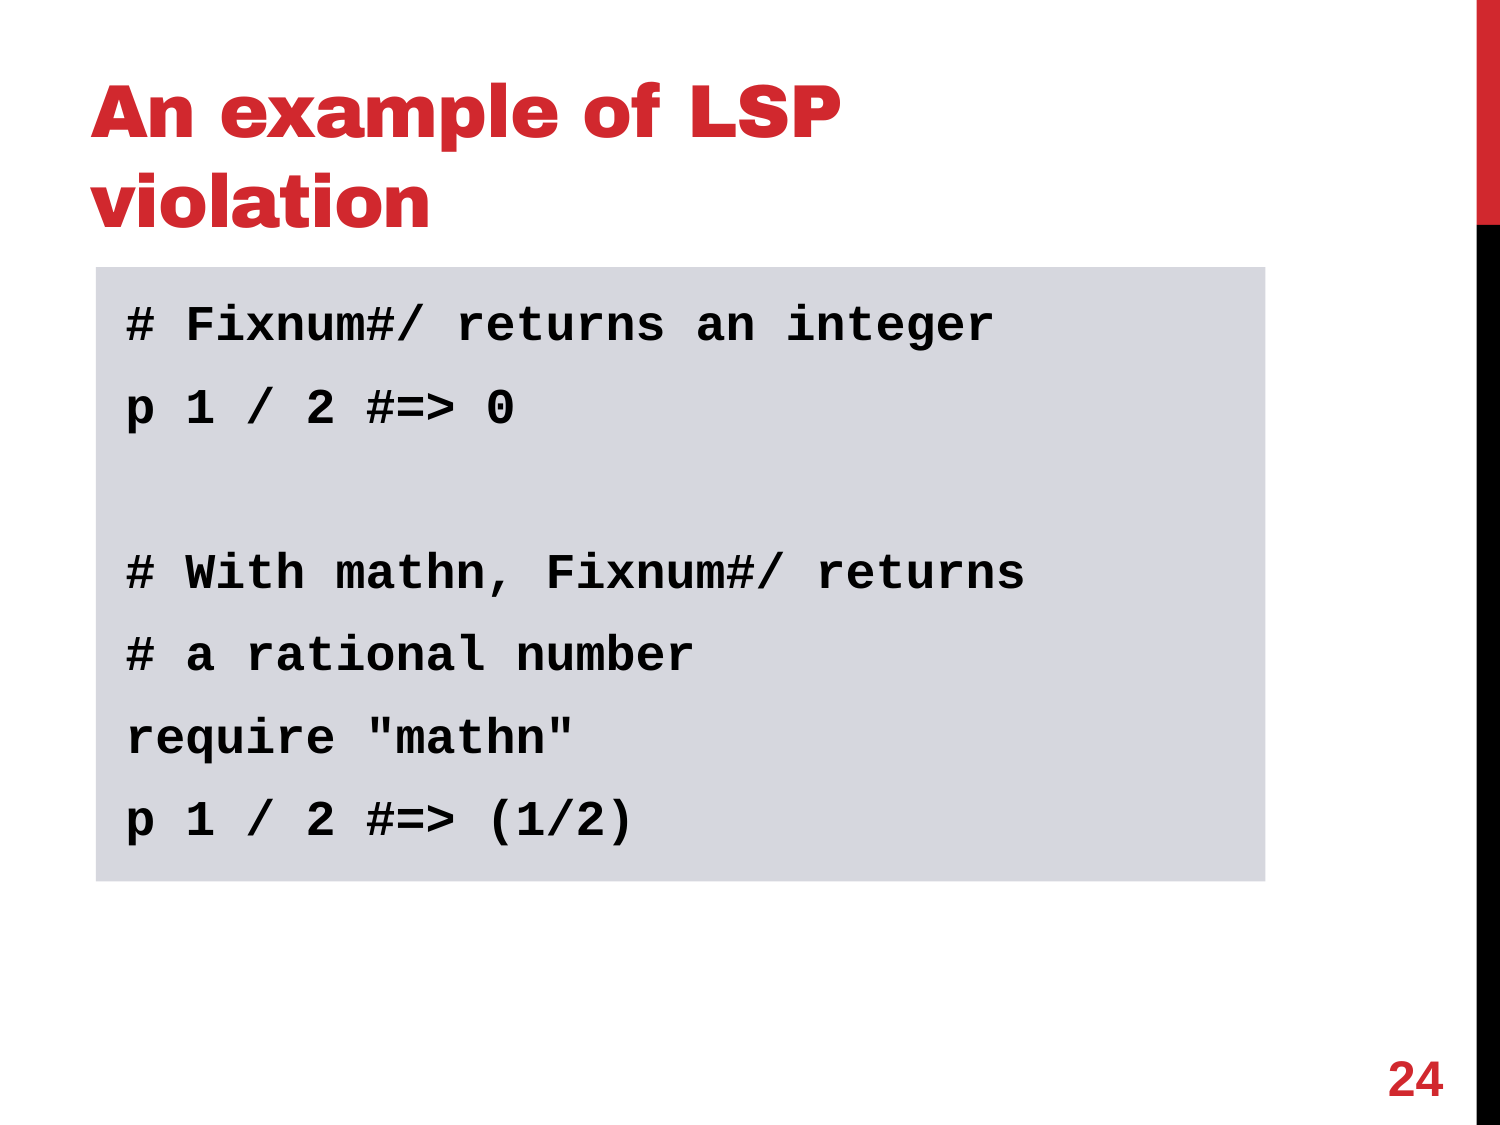

# An example of LSP violation
# Fixnum#/ returns an integer
p 1 / 2 #=> 0

# With mathn, Fixnum#/ returns
# a rational number
require "mathn"
p 1 / 2 #=> (1/2)
24